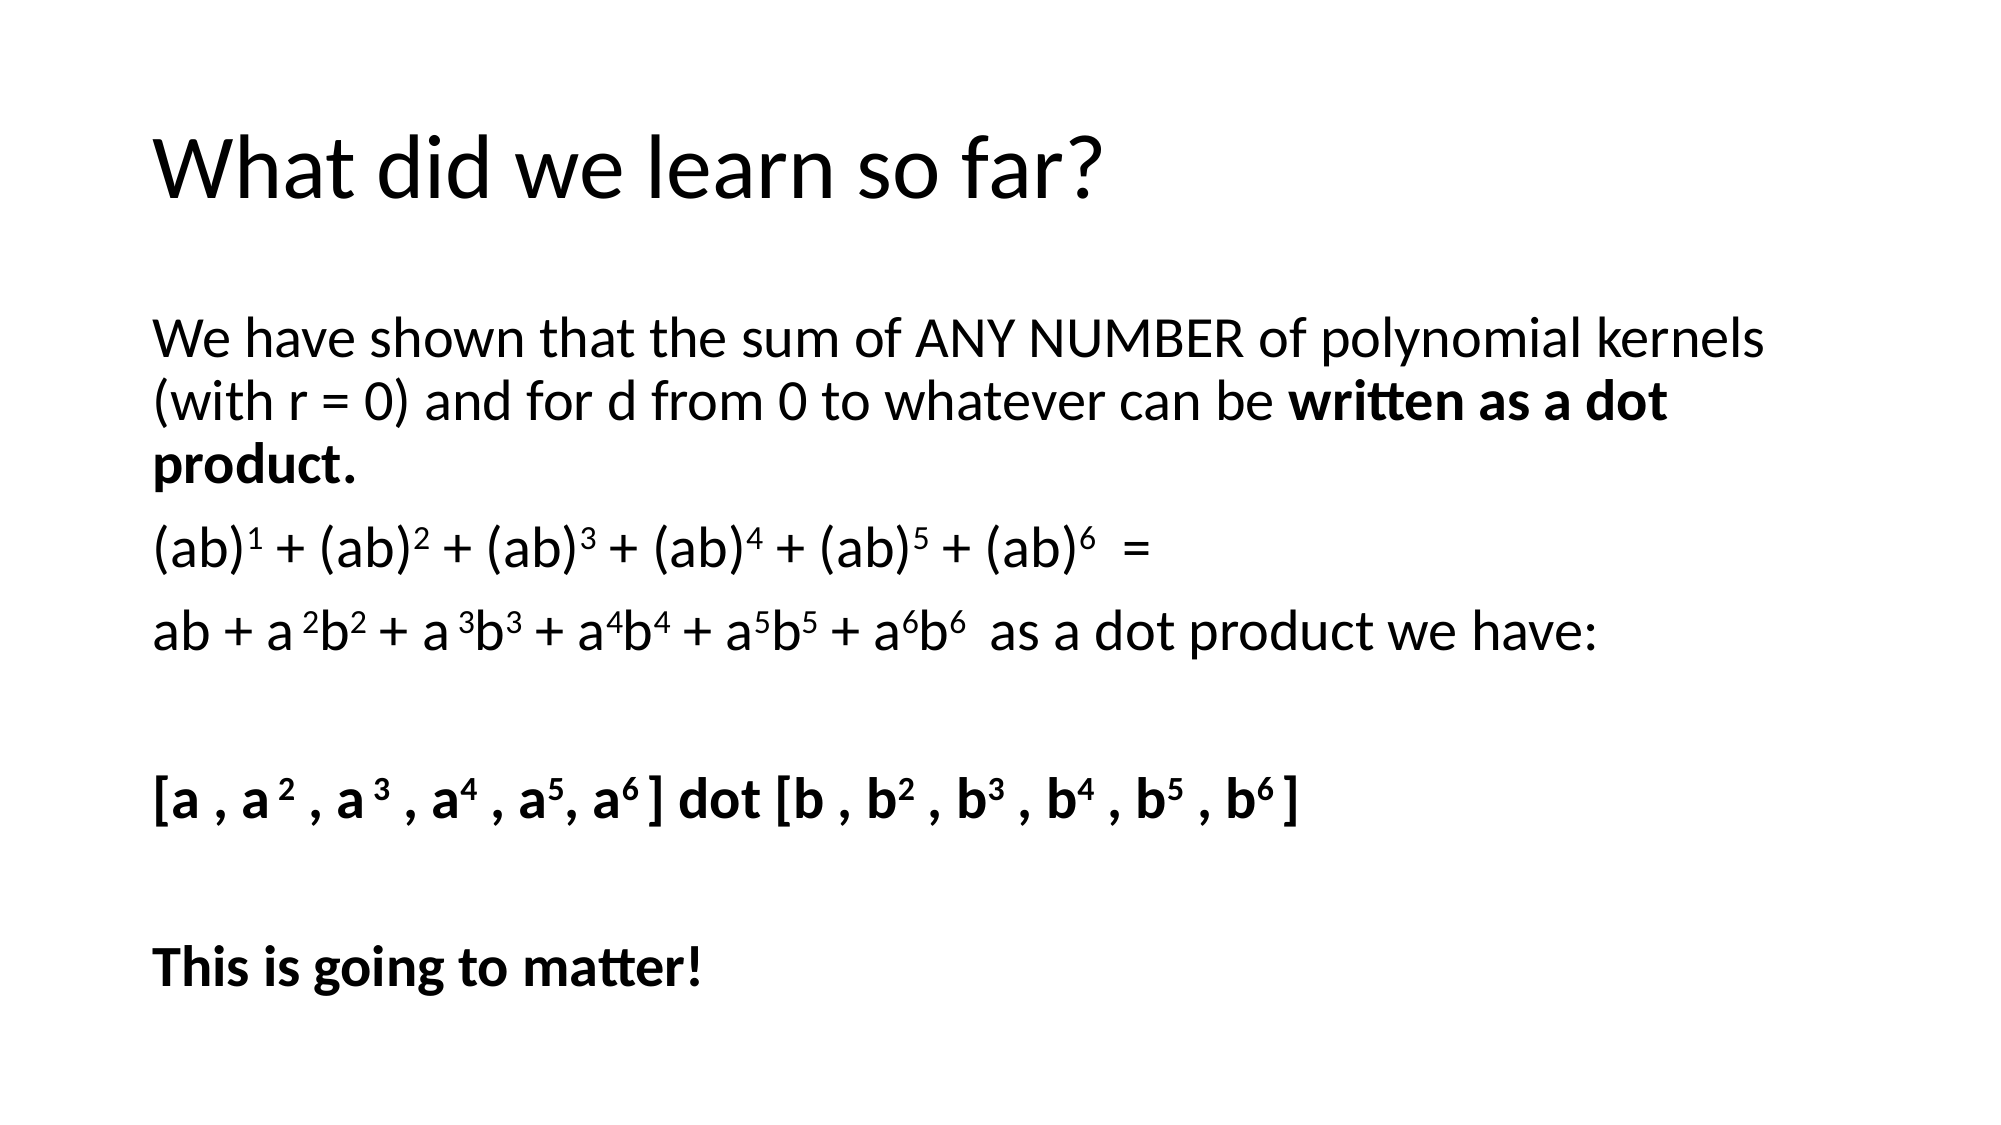

# What did we learn so far?
We have shown that the sum of ANY NUMBER of polynomial kernels (with r = 0) and for d from 0 to whatever can be written as a dot product.
(ab)1 + (ab)2 + (ab)3 + (ab)4 + (ab)5 + (ab)6  =
ab + a 2b2 + a 3b3 + a4b4 + a5b5 + a6b6   as a dot product we have:

[a , a 2 , a 3 , a4 , a5, a6 ] dot [b , b2 , b3 , b4 , b5 , b6 ]

This is going to matter!